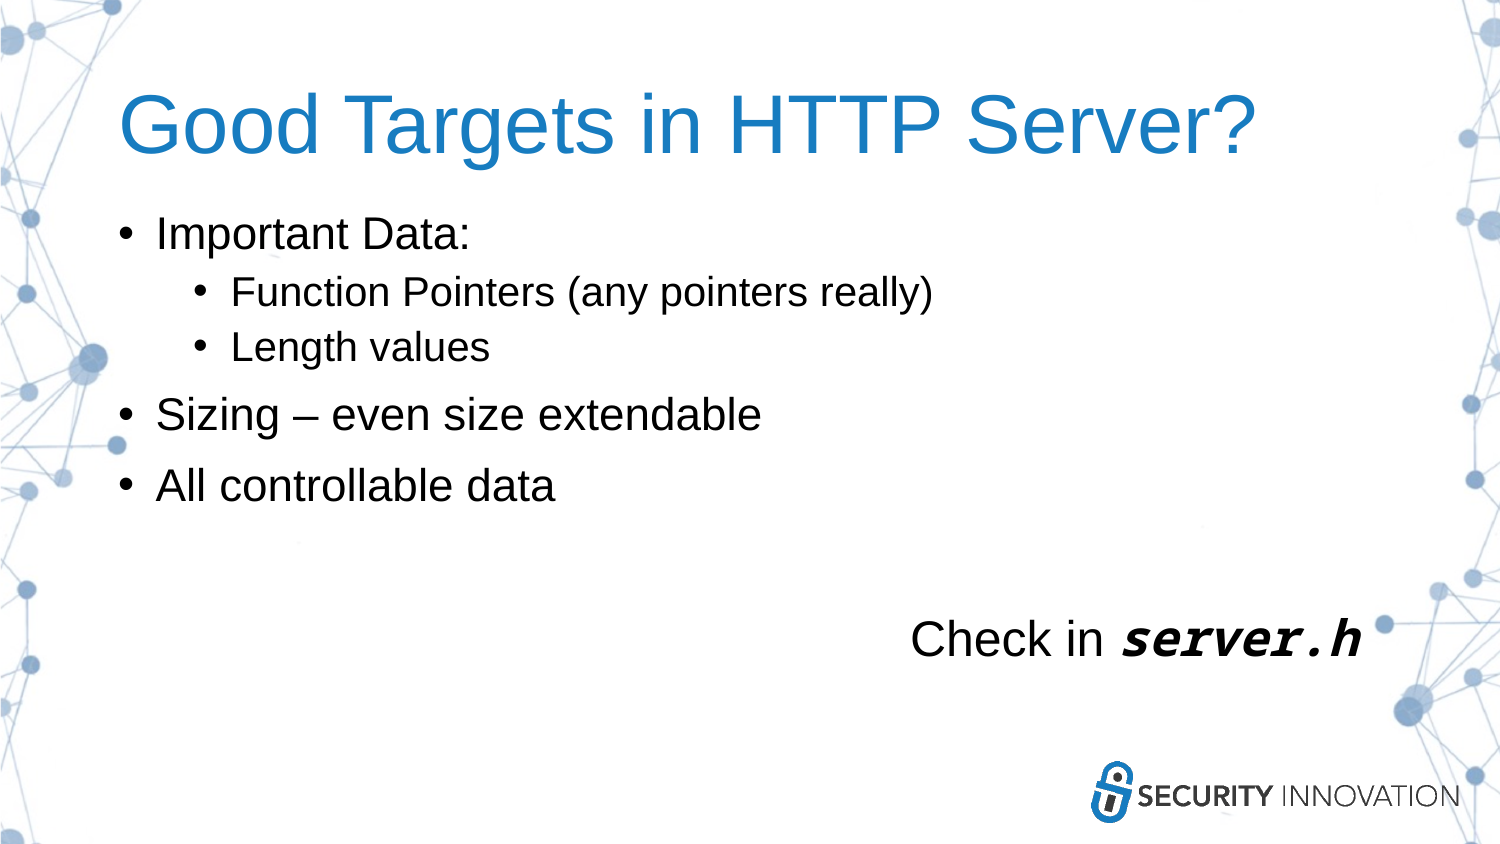

# Good Targets in HTTP Server?
Important Data:
Function Pointers (any pointers really)
Length values
Sizing – even size extendable
All controllable data
Check in server.h